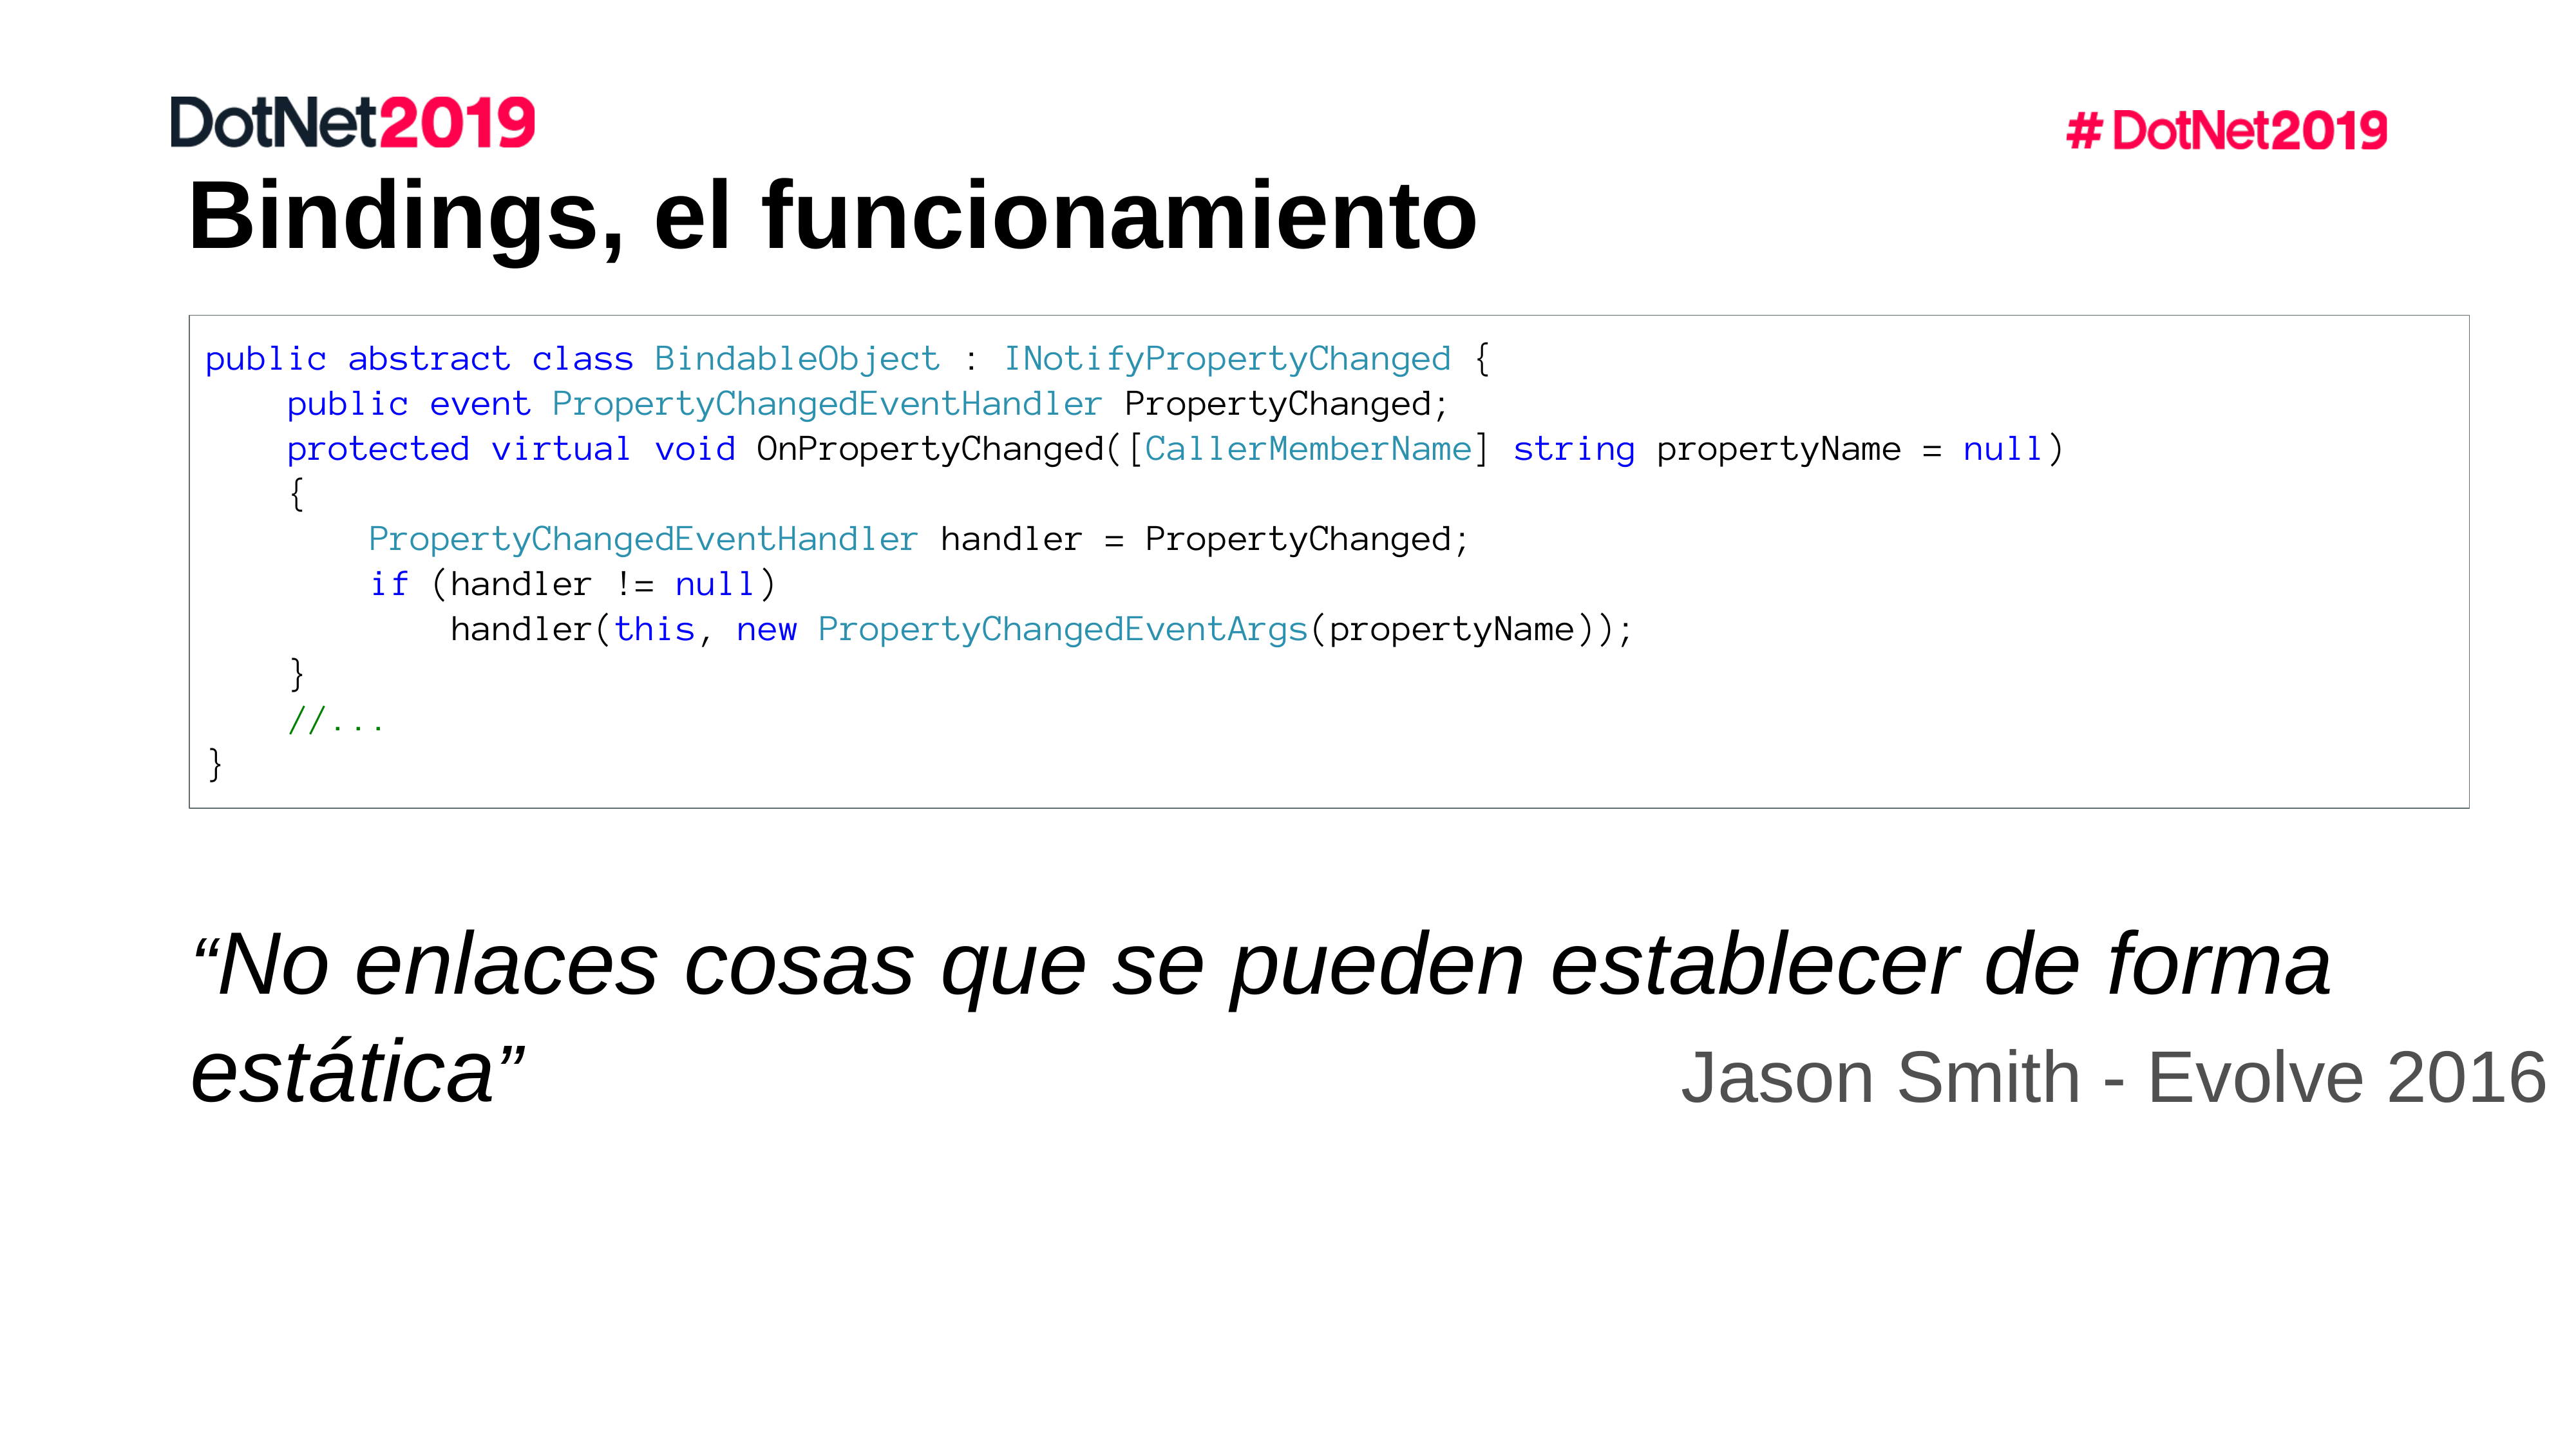

# Bindings, el funcionamiento

public abstract class BindableObject : INotifyPropertyChanged {
    public event PropertyChangedEventHandler PropertyChanged;
    protected virtual void OnPropertyChanged([CallerMemberName] string propertyName = null)
    {
        PropertyChangedEventHandler handler = PropertyChanged;
        if (handler != null)
            handler(this, new PropertyChangedEventArgs(propertyName));
    }
    //...
}
“No enlaces cosas que se pueden establecer de forma estática”
Jason Smith - Evolve 2016